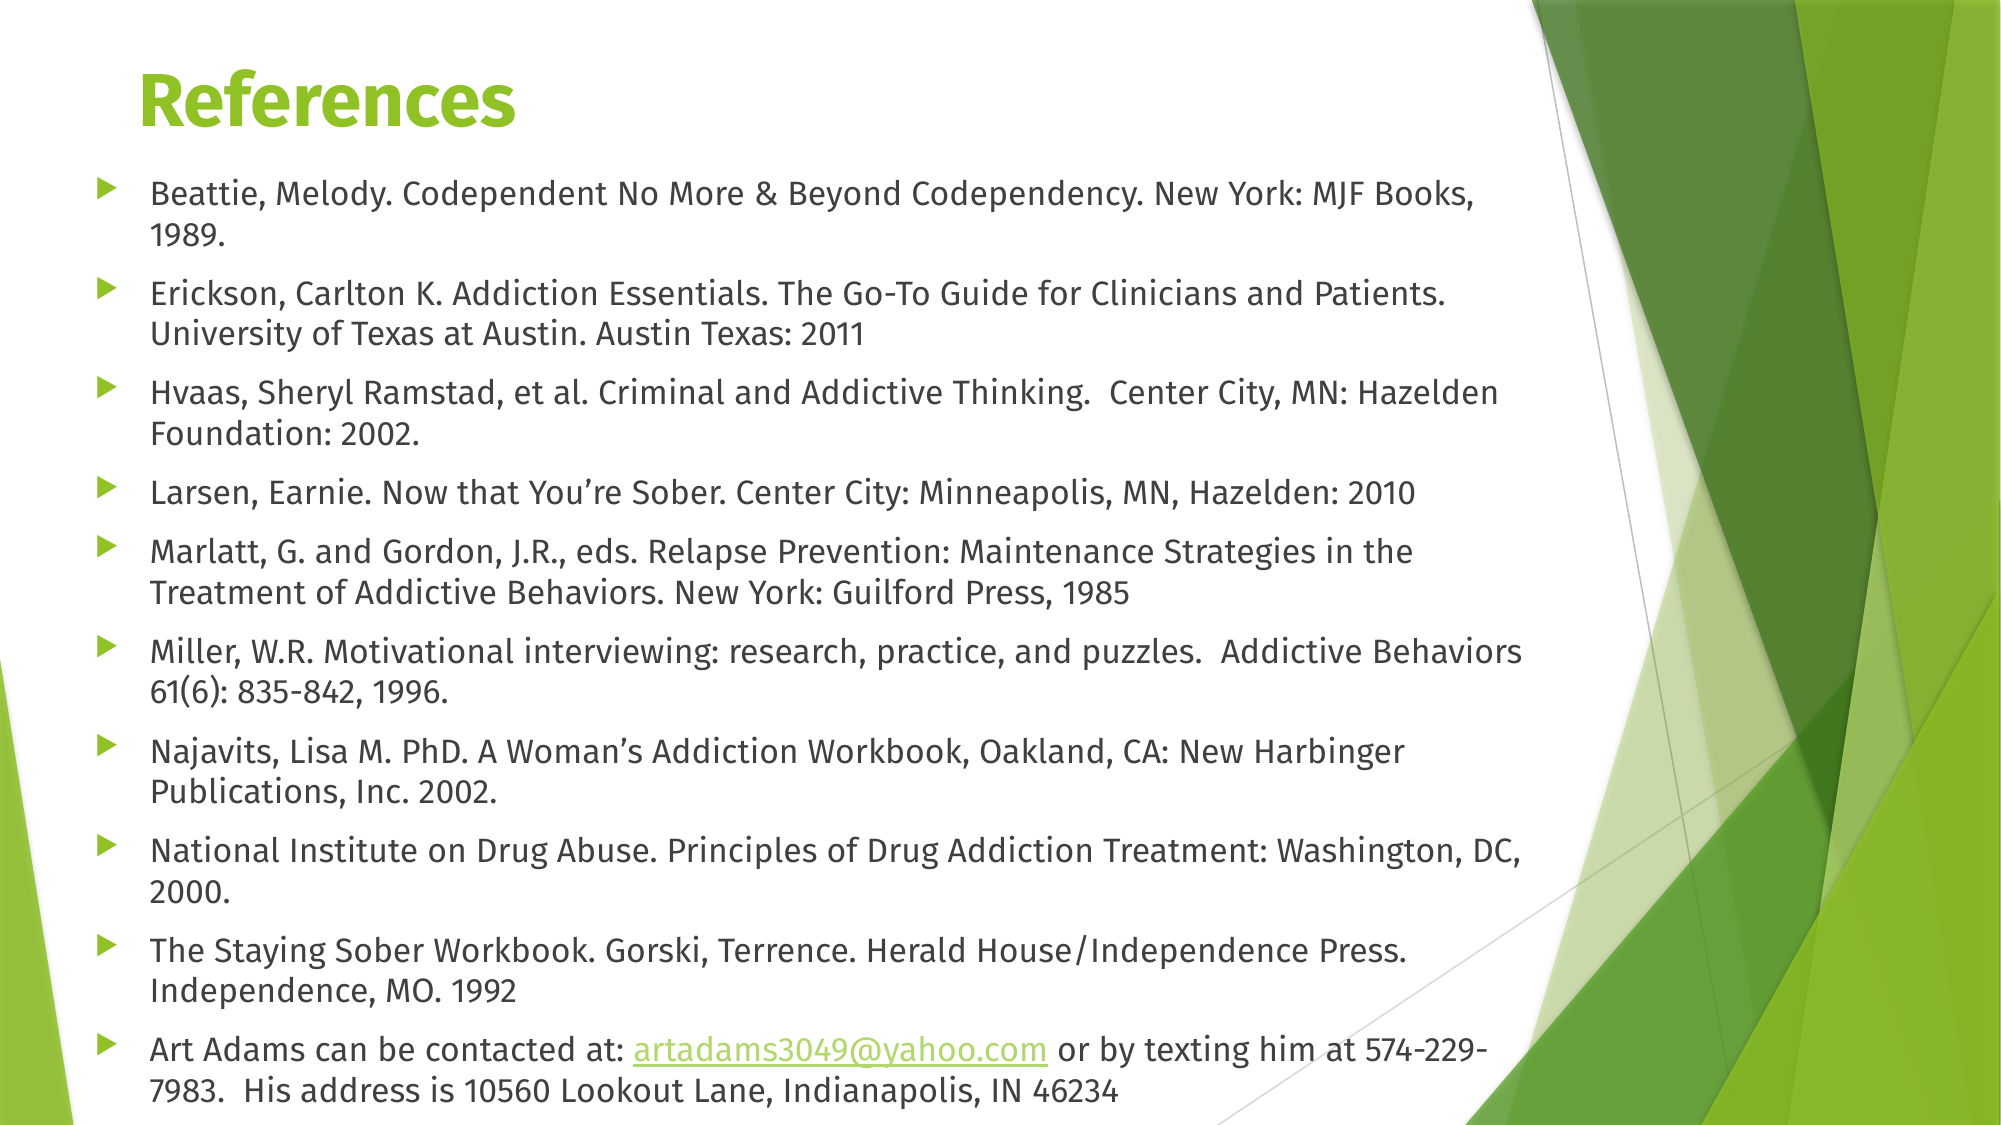

# References
Beattie, Melody. Codependent No More & Beyond Codependency. New York: MJF Books, 1989.
Erickson, Carlton K. Addiction Essentials. The Go-To Guide for Clinicians and Patients. University of Texas at Austin. Austin Texas: 2011
Hvaas, Sheryl Ramstad, et al. Criminal and Addictive Thinking.  Center City, MN: Hazelden Foundation: 2002.
Larsen, Earnie. Now that You’re Sober. Center City: Minneapolis, MN, Hazelden: 2010
Marlatt, G. and Gordon, J.R., eds. Relapse Prevention: Maintenance Strategies in the Treatment of Addictive Behaviors. New York: Guilford Press, 1985
Miller, W.R. Motivational interviewing: research, practice, and puzzles.  Addictive Behaviors 61(6): 835-842, 1996.
Najavits, Lisa M. PhD. A Woman’s Addiction Workbook, Oakland, CA: New Harbinger Publications, Inc. 2002.
National Institute on Drug Abuse. Principles of Drug Addiction Treatment: Washington, DC, 2000.
The Staying Sober Workbook. Gorski, Terrence. Herald House/Independence Press. Independence, MO. 1992
Art Adams can be contacted at: artadams3049@yahoo.com or by texting him at 574-229-7983.  His address is 10560 Lookout Lane, Indianapolis, IN 46234